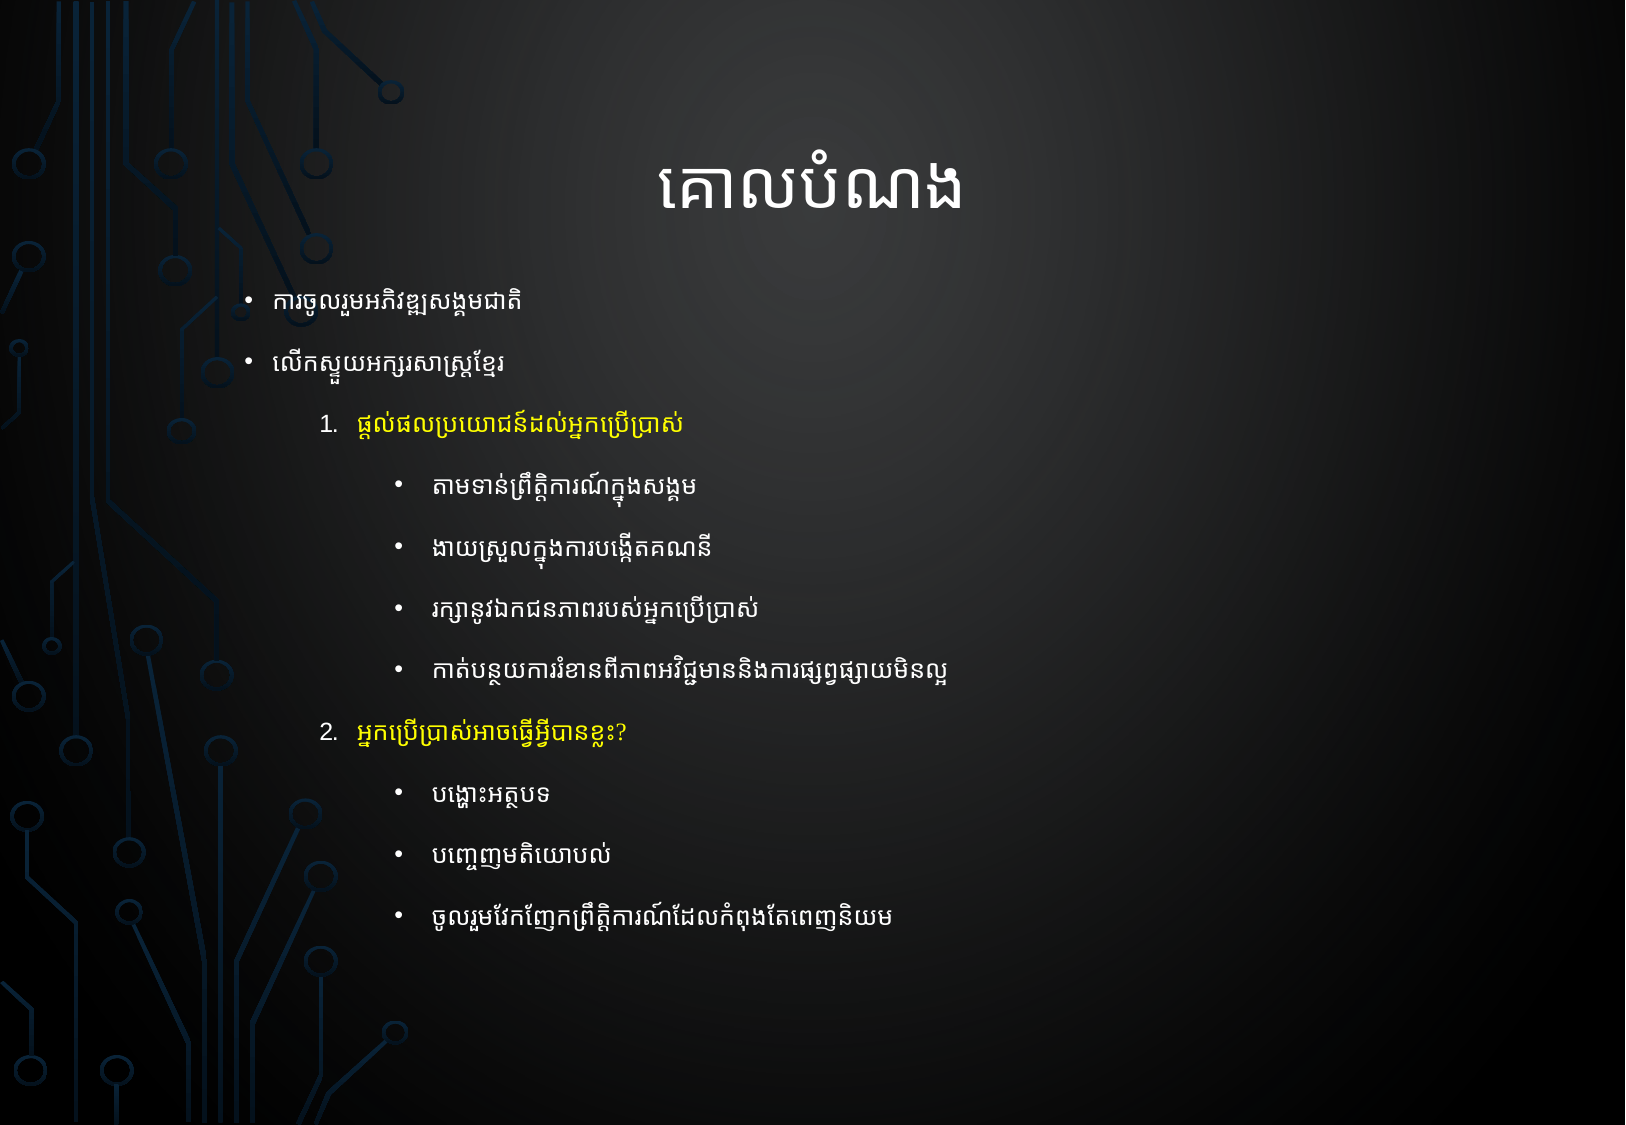

គោលបំណង
ការចូលរួមអភិវឌ្ឍសង្គមជាតិ
លើកស្ទួយអក្សរសាស្រ្តខ្មែរ
ផ្ដល់ផលប្រយោជន៍ដល់អ្នកប្រើប្រាស់
តាមទាន់ព្រឹត្តិការណ៍ក្នុងសង្គម
ងាយស្រួលក្នុងការបង្កើតគណនី
រក្សានូវឯកជនភាពរបស់អ្នកប្រើប្រាស់
កាត់បន្ថយការរំខានពីភាពអវិជ្ជមាននិងការផ្សព្វផ្សាយមិនល្អ
អ្នកប្រើប្រាស់អាចធ្វើអ្វីបានខ្លះ?
បង្ហោះអត្ថបទ
បញ្ចេញមតិយោបល់
ចូលរួមវែកញែកព្រឹត្តិការណ៍ដែលកំពុងតែពេញនិយម